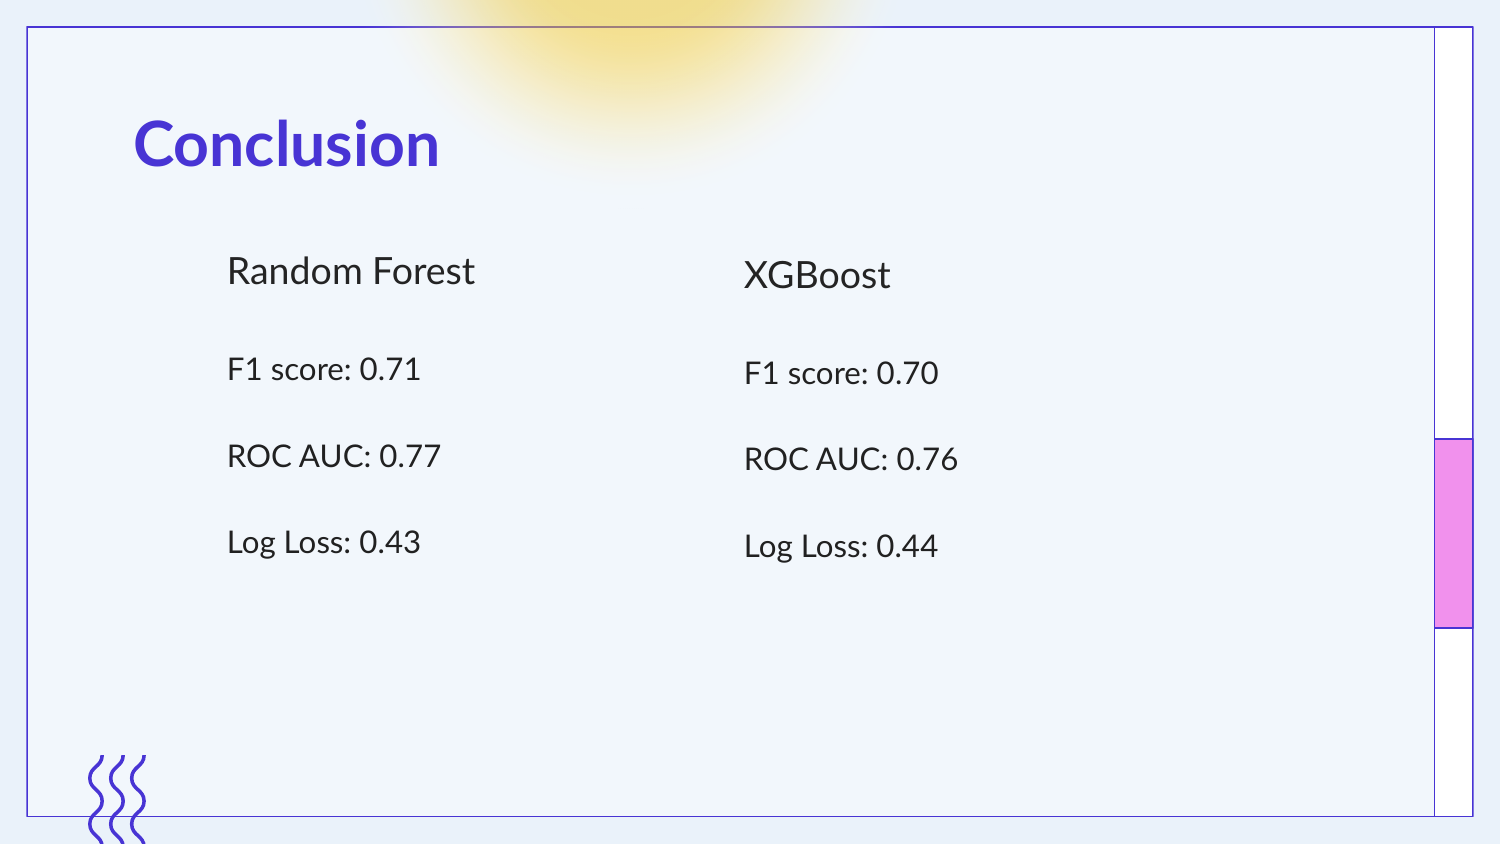

# Conclusion
Random Forest

F1 score: 0.71

ROC AUC: 0.77

Log Loss: 0.43
XGBoost

F1 score: 0.70

ROC AUC: 0.76

Log Loss: 0.44